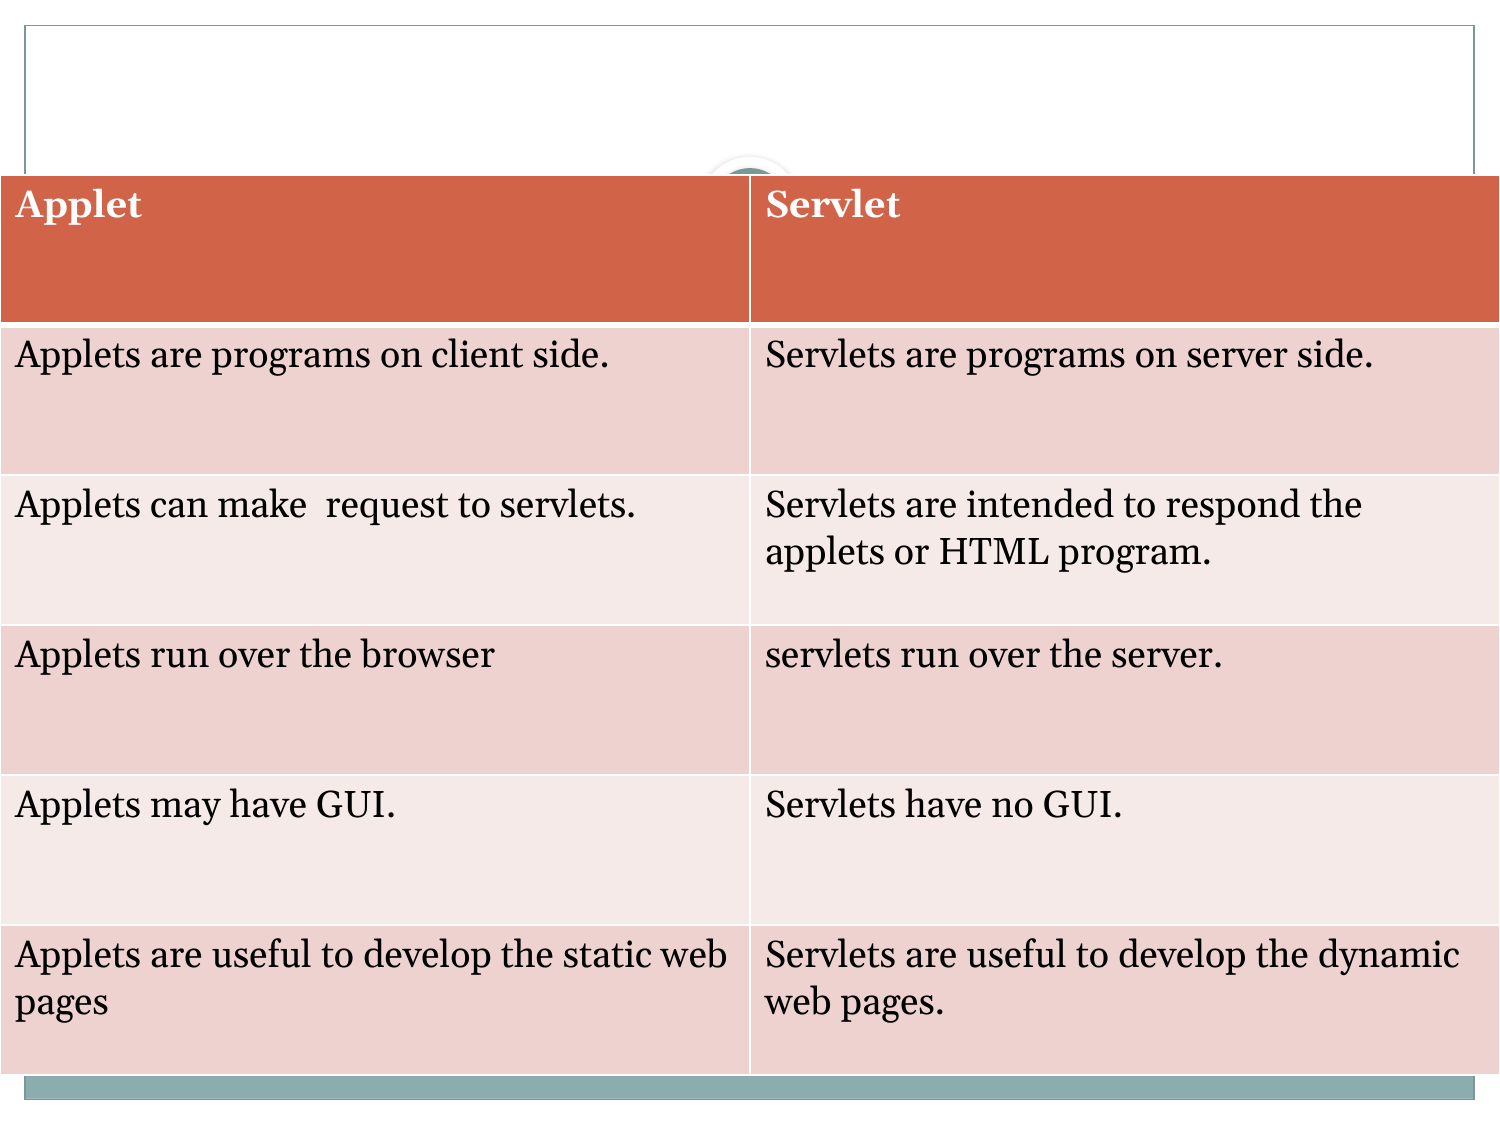

#
| Applet | Servlet |
| --- | --- |
| Applets are programs on client side. | Servlets are programs on server side. |
| Applets can make request to servlets. | Servlets are intended to respond the applets or HTML program. |
| Applets run over the browser | servlets run over the server. |
| Applets may have GUI. | Servlets have no GUI. |
| Applets are useful to develop the static web pages | Servlets are useful to develop the dynamic web pages. |